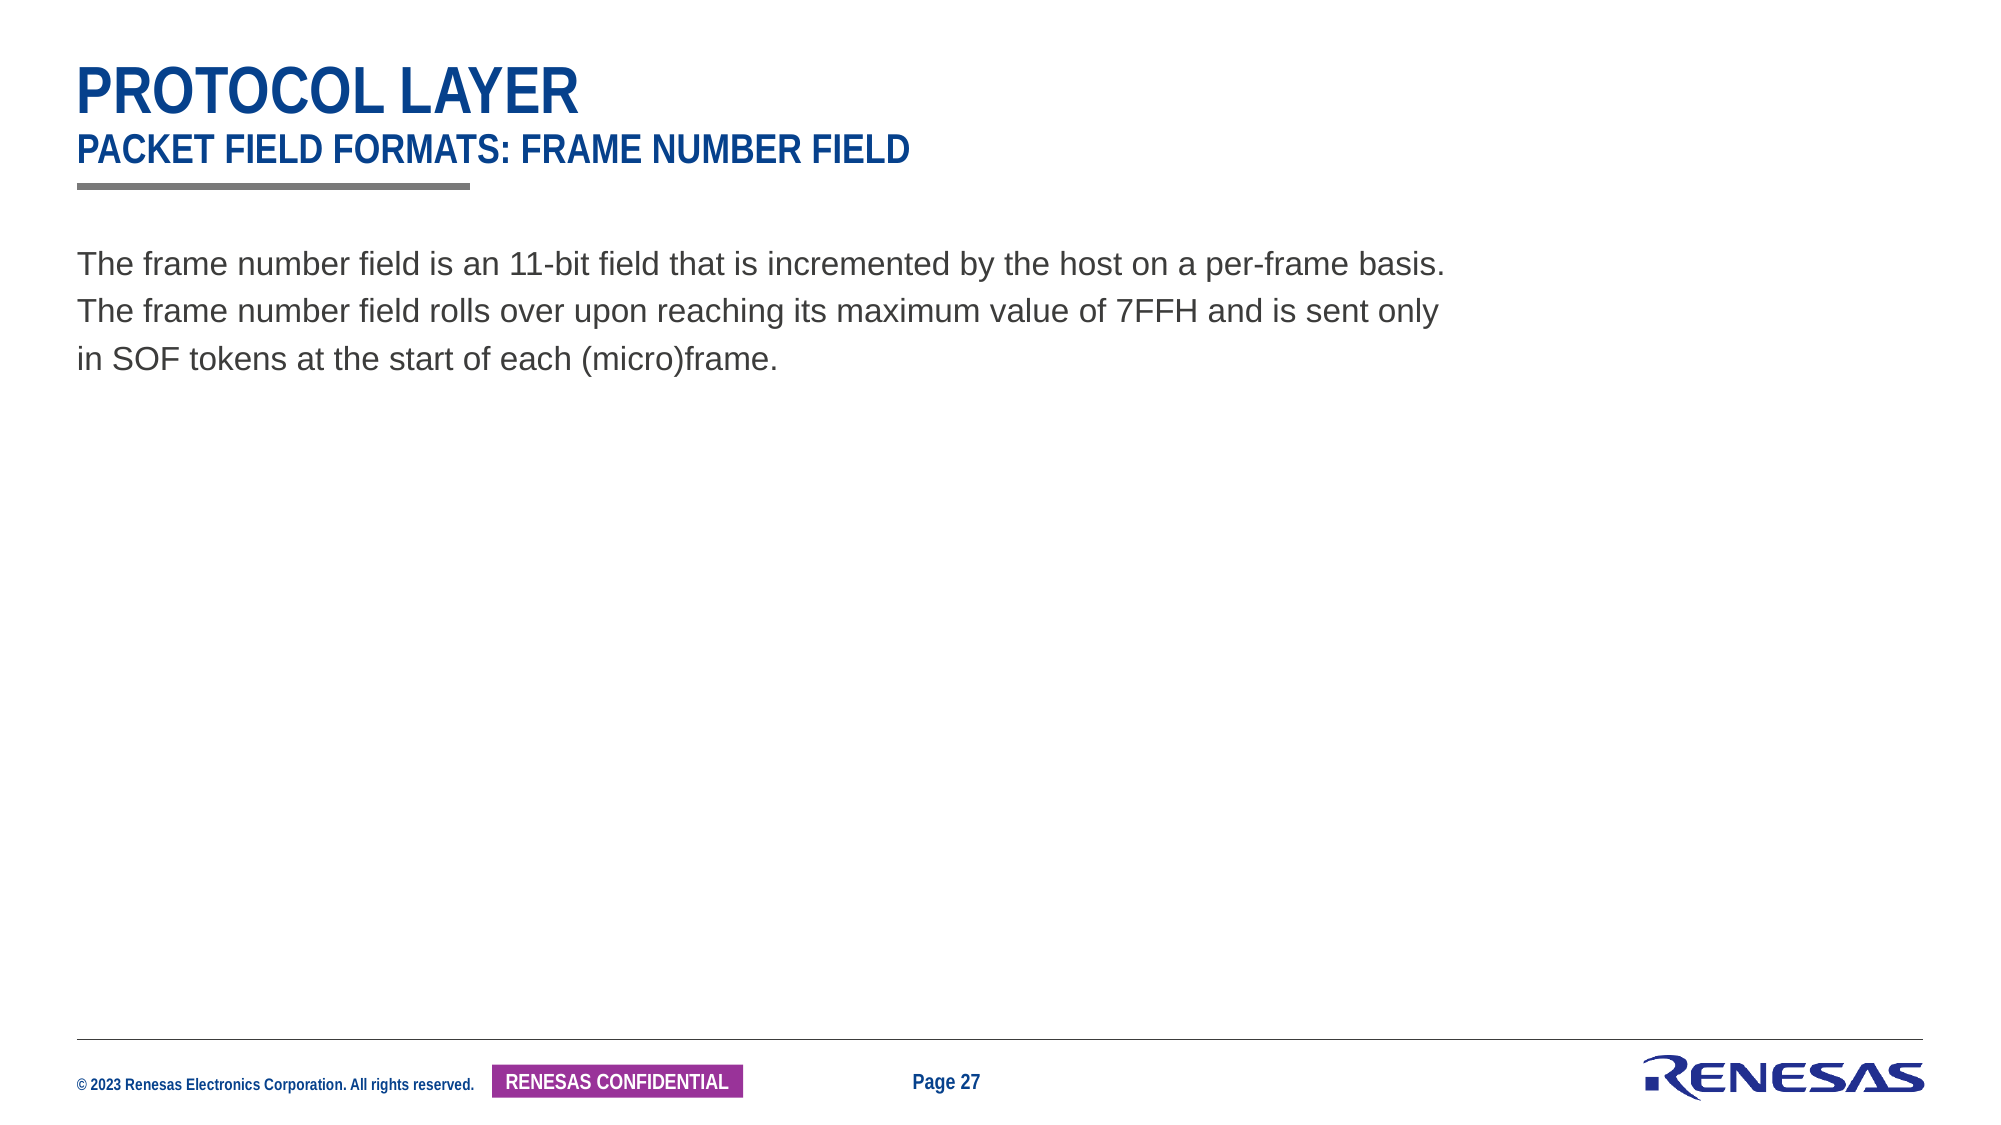

# Protocol Layer Packet Field Formats: Frame Number Field
The frame number field is an 11-bit field that is incremented by the host on a per-frame basis. The frame number field rolls over upon reaching its maximum value of 7FFH and is sent only in SOF tokens at the start of each (micro)frame.